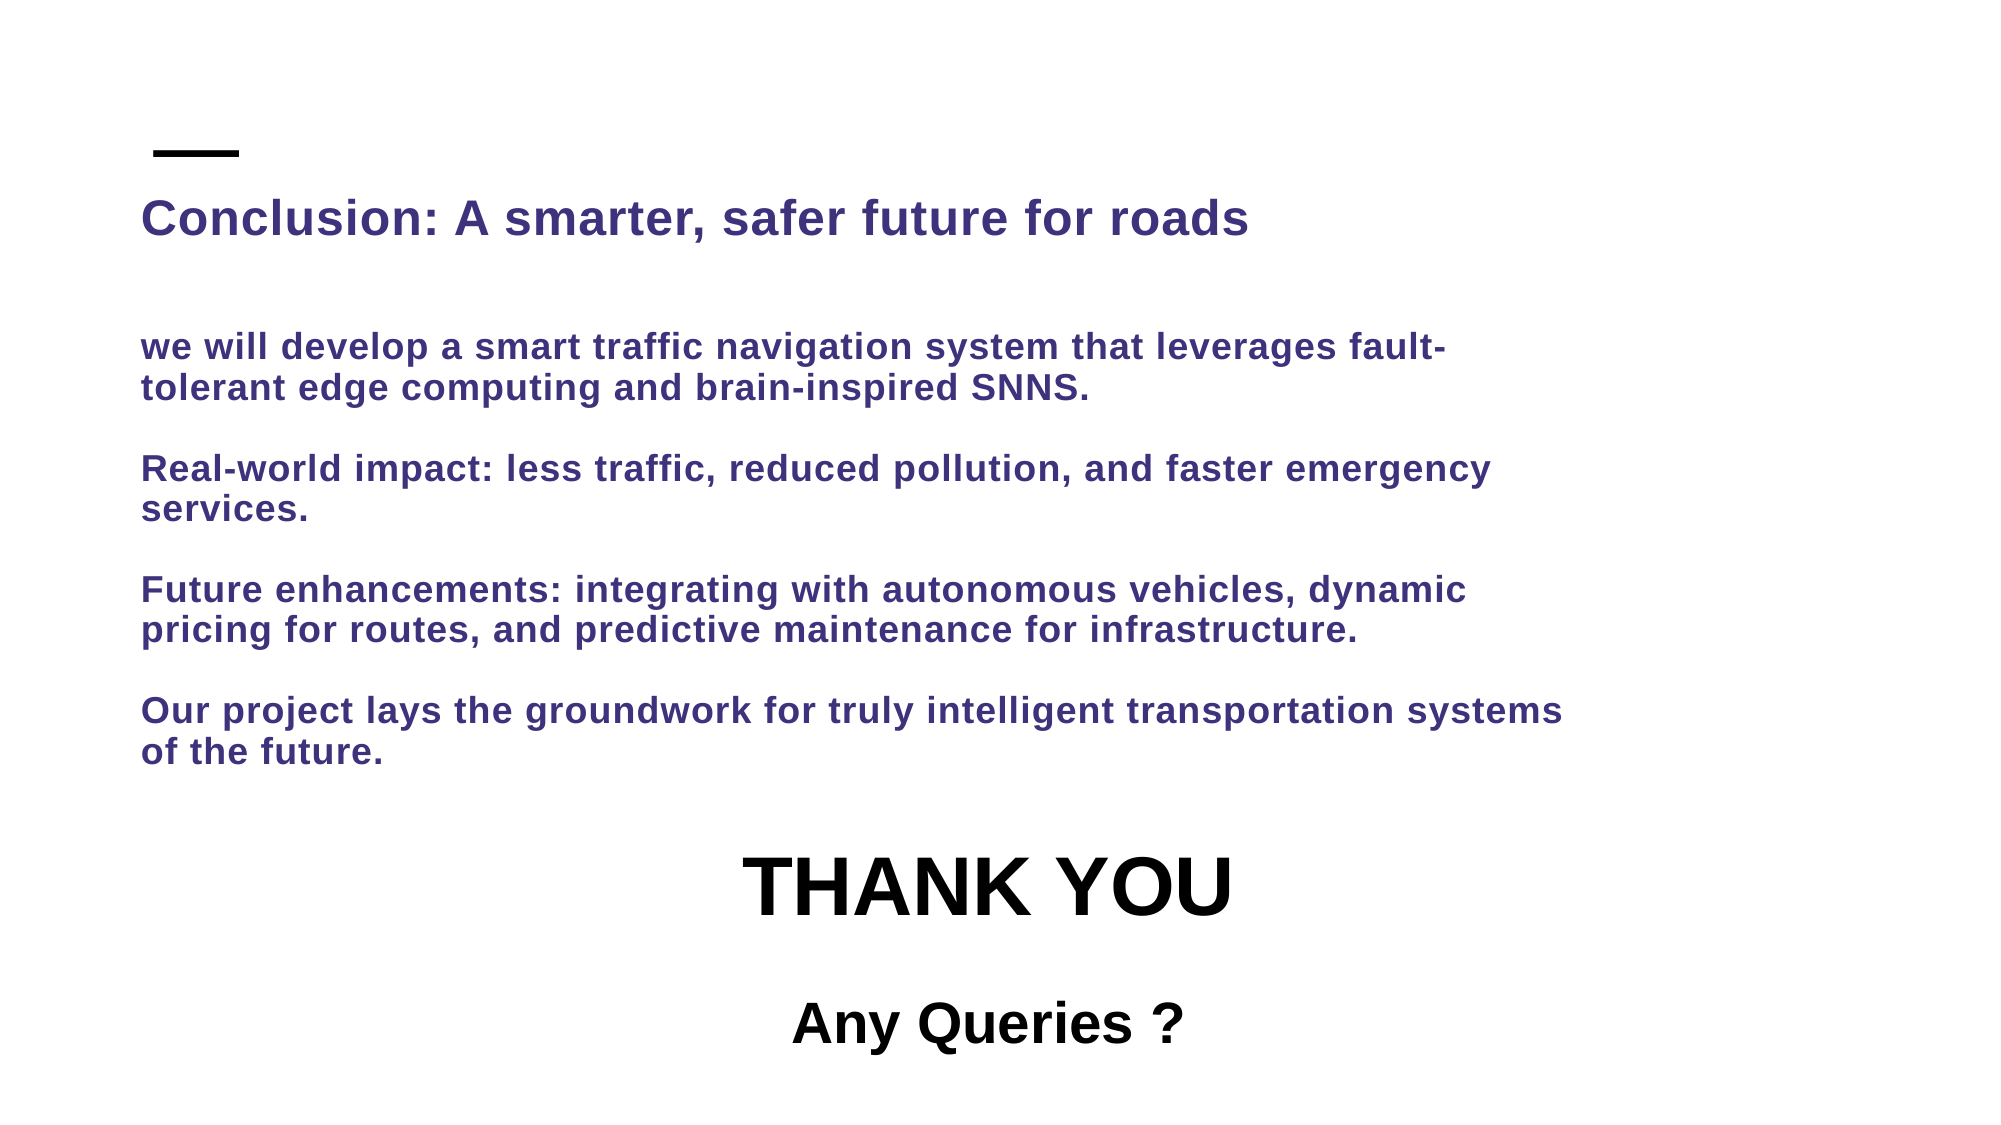

# Conclusion: A smarter, safer future for roads we will develop a smart traffic navigation system that leverages fault-tolerant edge computing and brain-inspired SNNS. Real-world impact: less traffic, reduced pollution, and faster emergency services. Future enhancements: integrating with autonomous vehicles, dynamic pricing for routes, and predictive maintenance for infrastructure. Our project lays the groundwork for truly intelligent transportation systems of the future.
THANK YOU

Any Queries ?